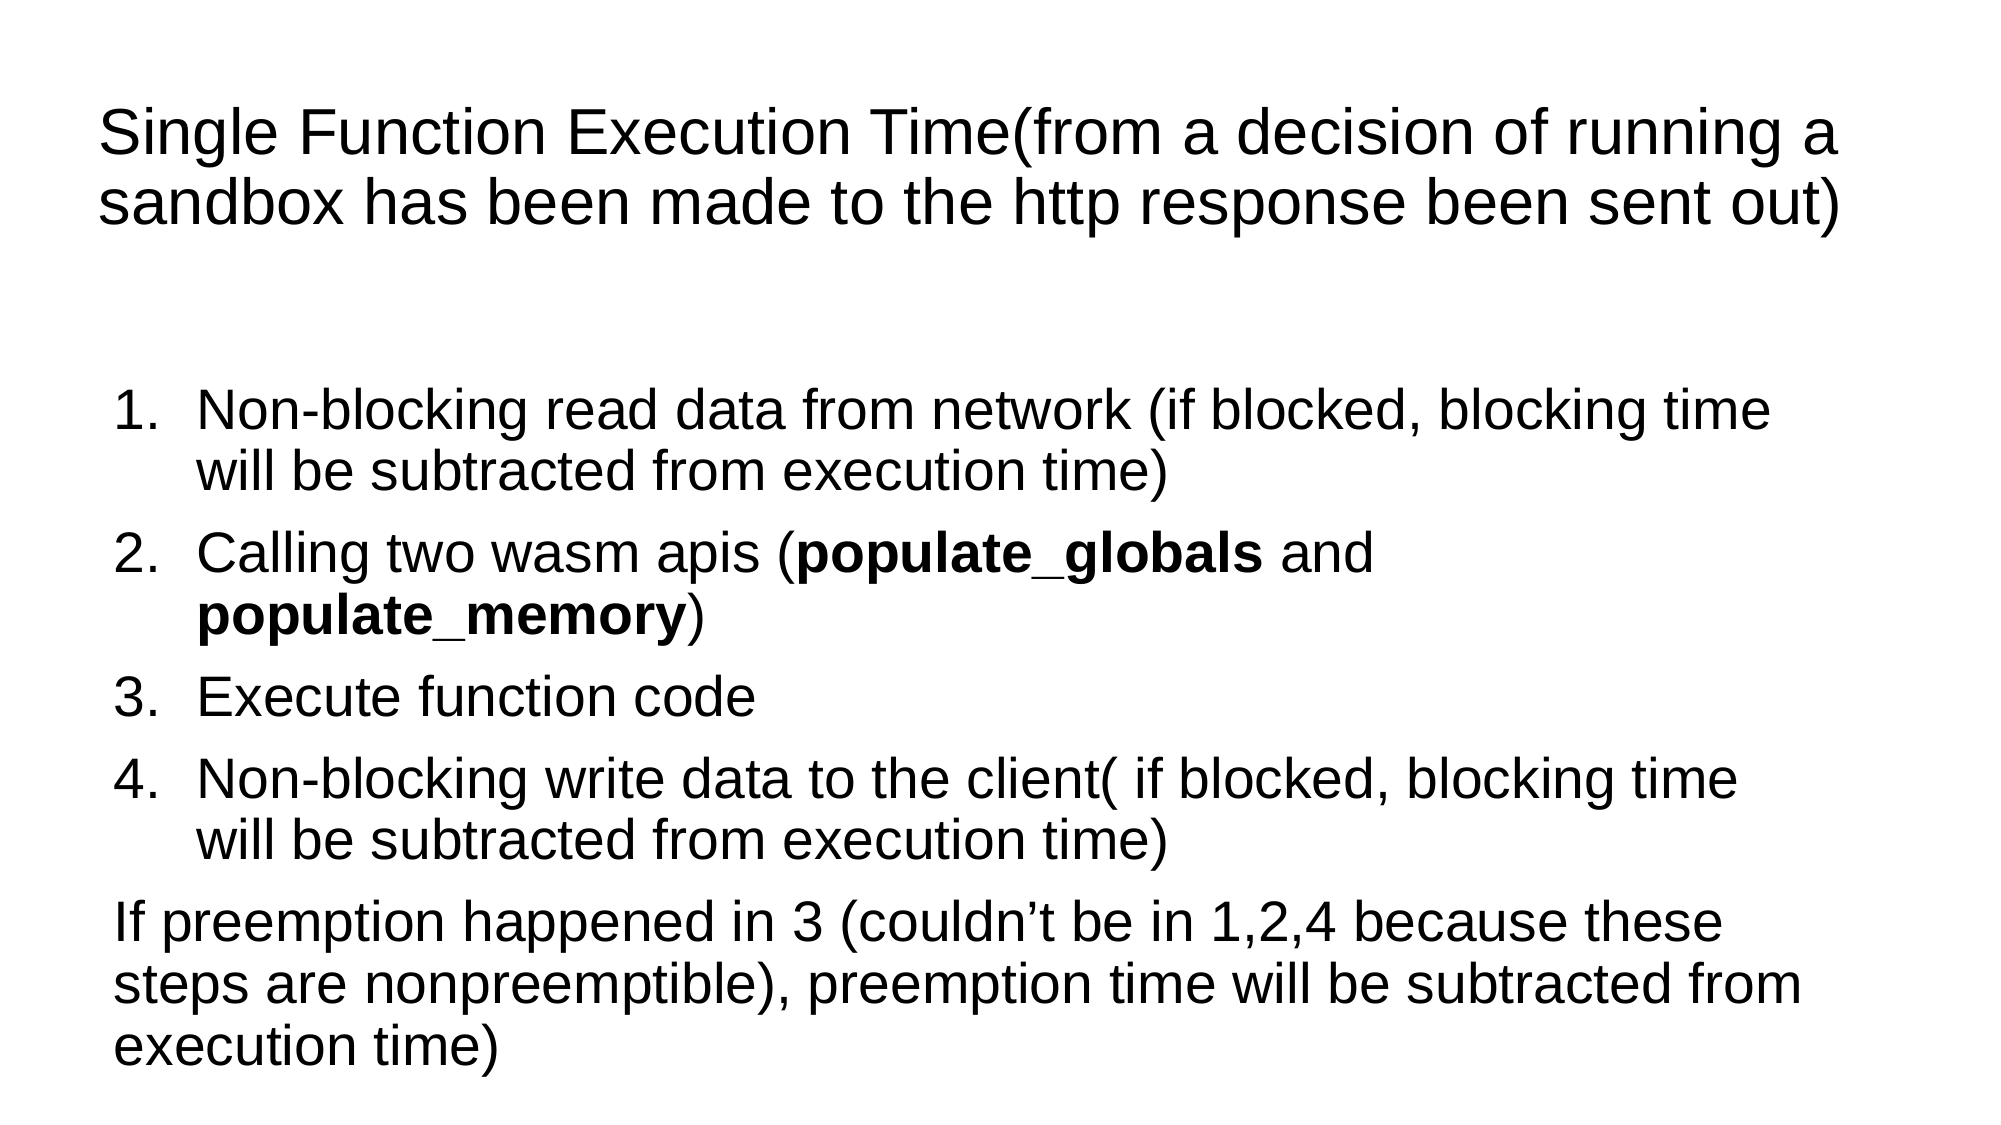

# Single Function Execution Time(from a decision of running a sandbox has been made to the http response been sent out)
Non-blocking read data from network (if blocked, blocking time will be subtracted from execution time)
Calling two wasm apis (populate_globals and populate_memory)
Execute function code
Non-blocking write data to the client( if blocked, blocking time will be subtracted from execution time)
If preemption happened in 3 (couldn’t be in 1,2,4 because these steps are nonpreemptible), preemption time will be subtracted from execution time)